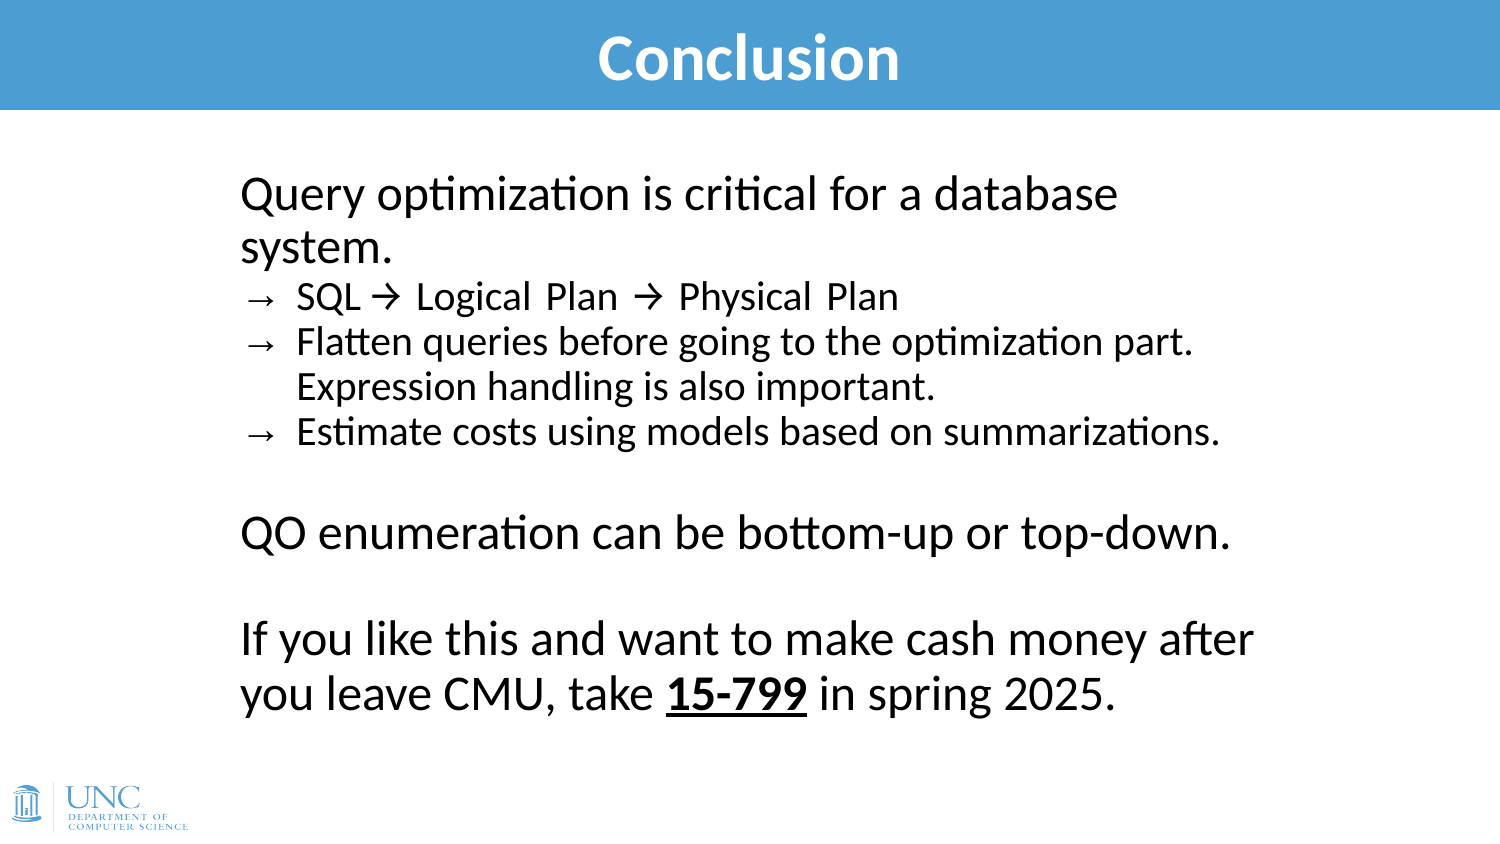

# Conclusion
50
Query optimization is critical for a database system.
SQL → Logical Plan → Physical Plan
Flatten queries before going to the optimization part. Expression handling is also important.
Estimate costs using models based on summarizations.

QO enumeration can be bottom-up or top-down.

If you like this and want to make cash money after you leave CMU, take 15-799 in spring 2025.